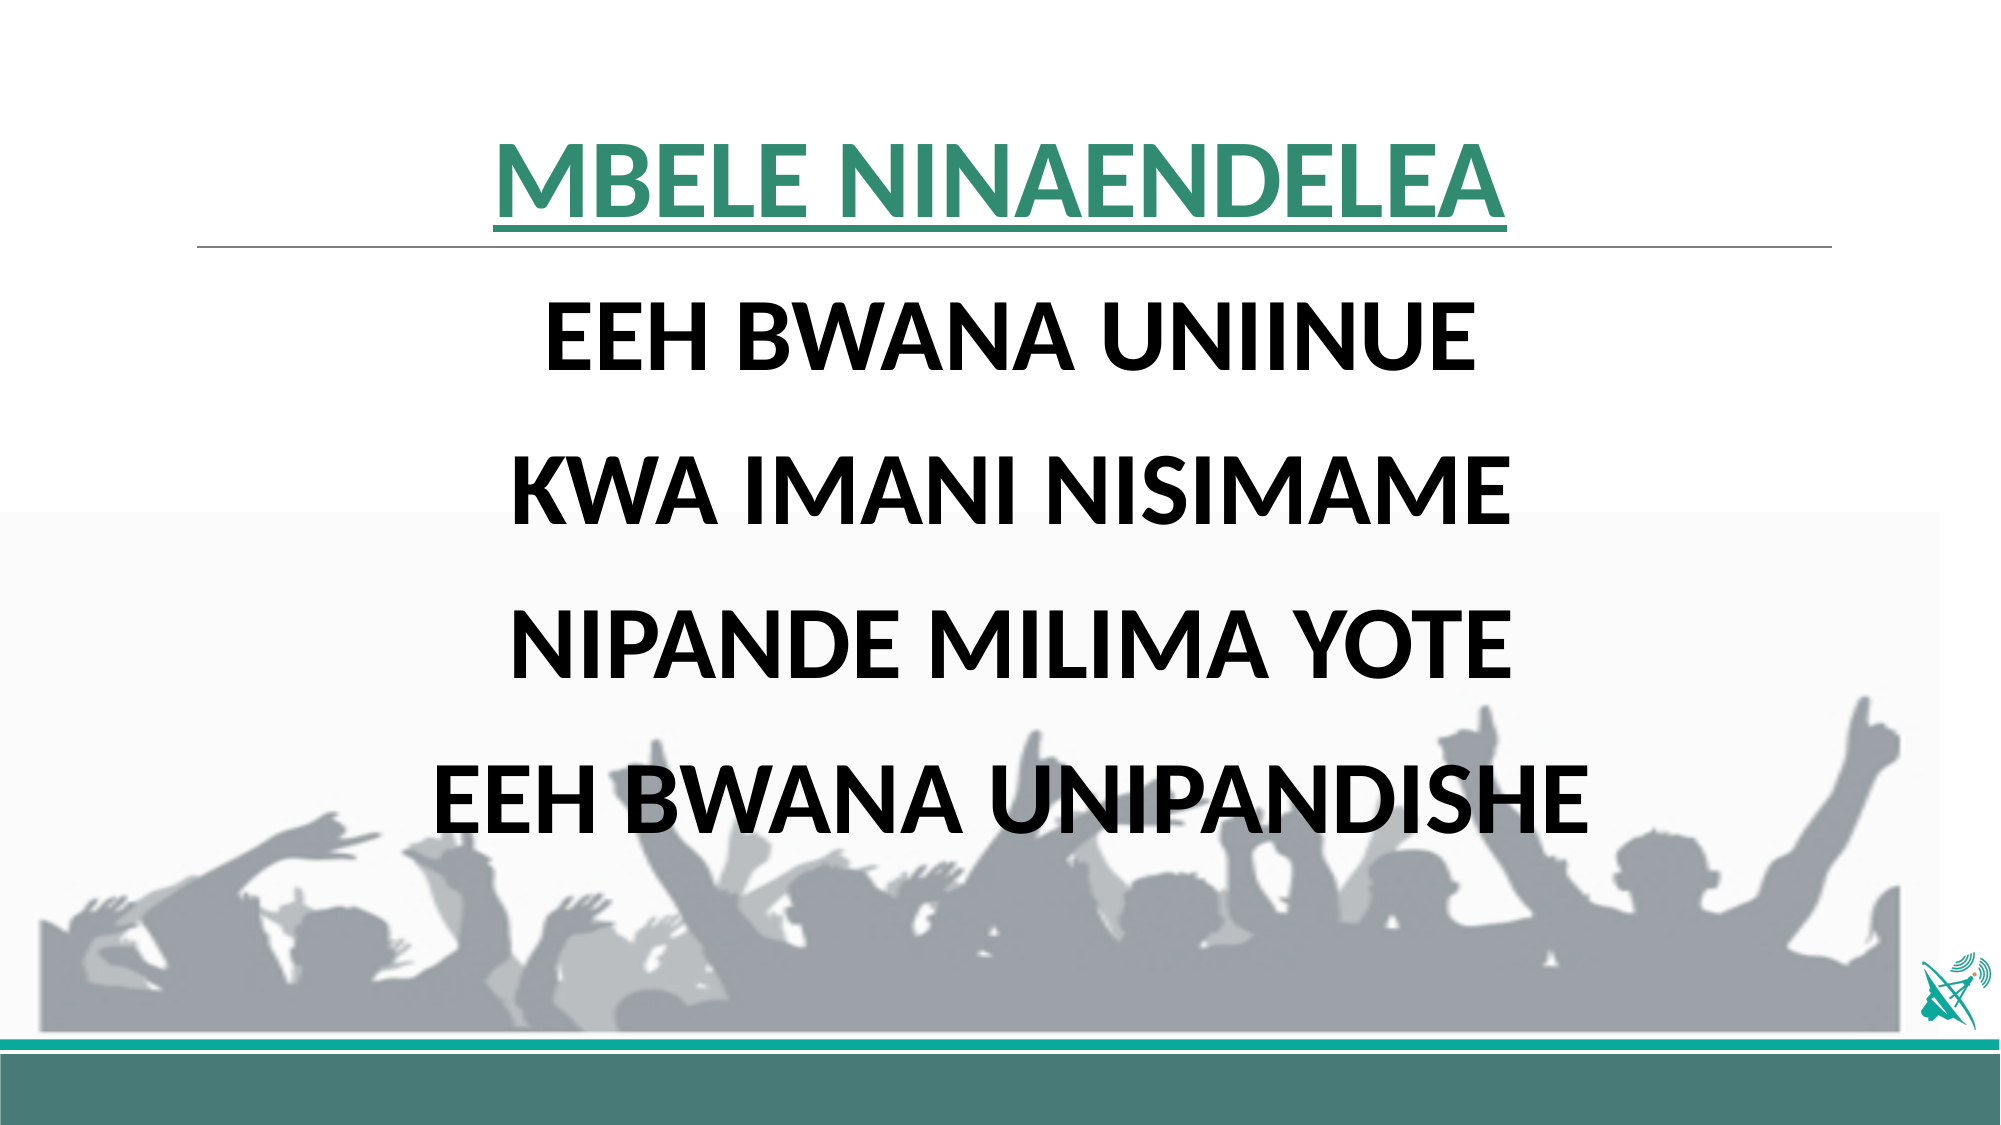

# MBELE NINAENDELEA
EEH BWANA UNIINUE
KWA IMANI NISIMAME
NIPANDE MILIMA YOTE
EEH BWANA UNIPANDISHE